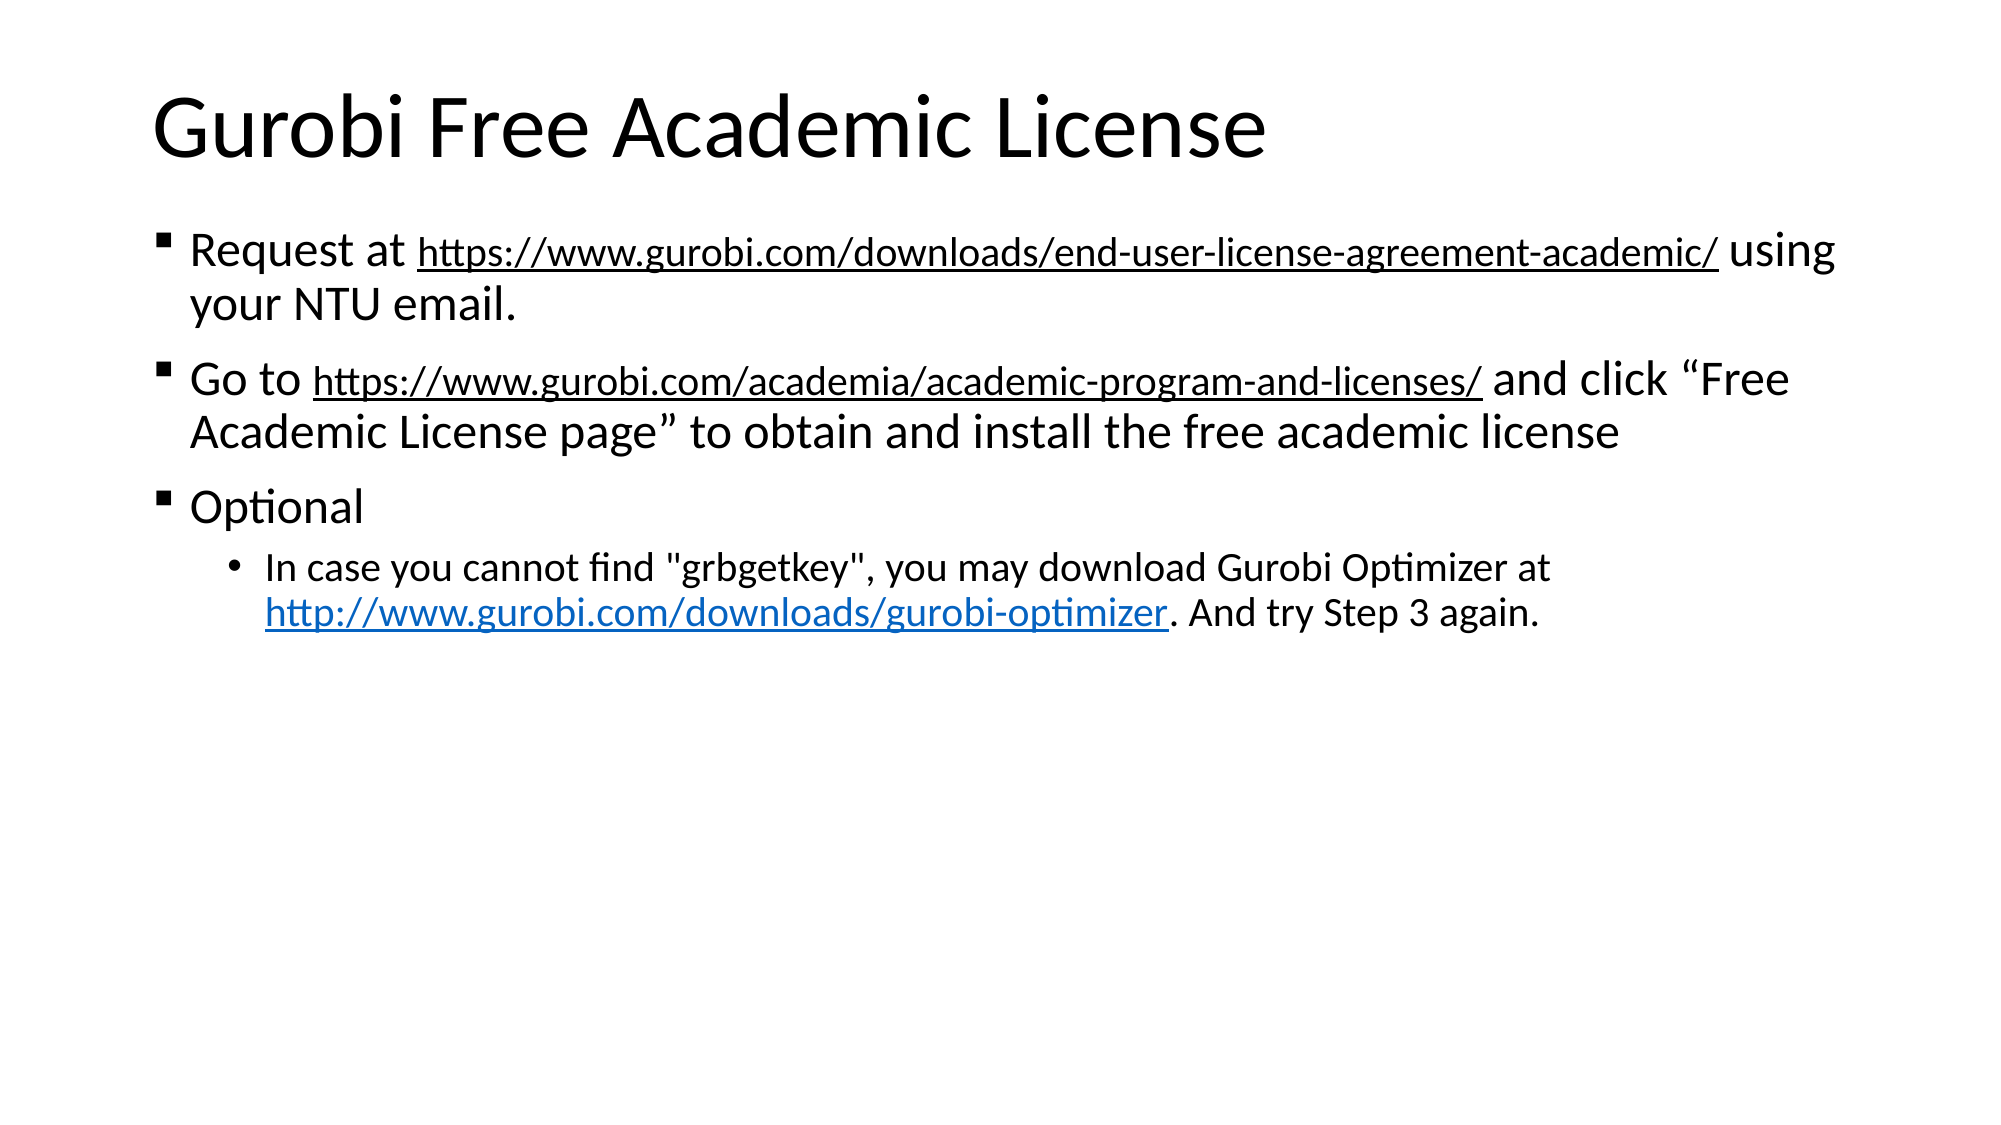

# Gurobi Free Academic License
Request at https://www.gurobi.com/downloads/end-user-license-agreement-academic/ using your NTU email.
Go to https://www.gurobi.com/academia/academic-program-and-licenses/ and click “Free Academic License page” to obtain and install the free academic license
Optional
In case you cannot find "grbgetkey", you may download Gurobi Optimizer at http://www.gurobi.com/downloads/gurobi-optimizer. And try Step 3 again.